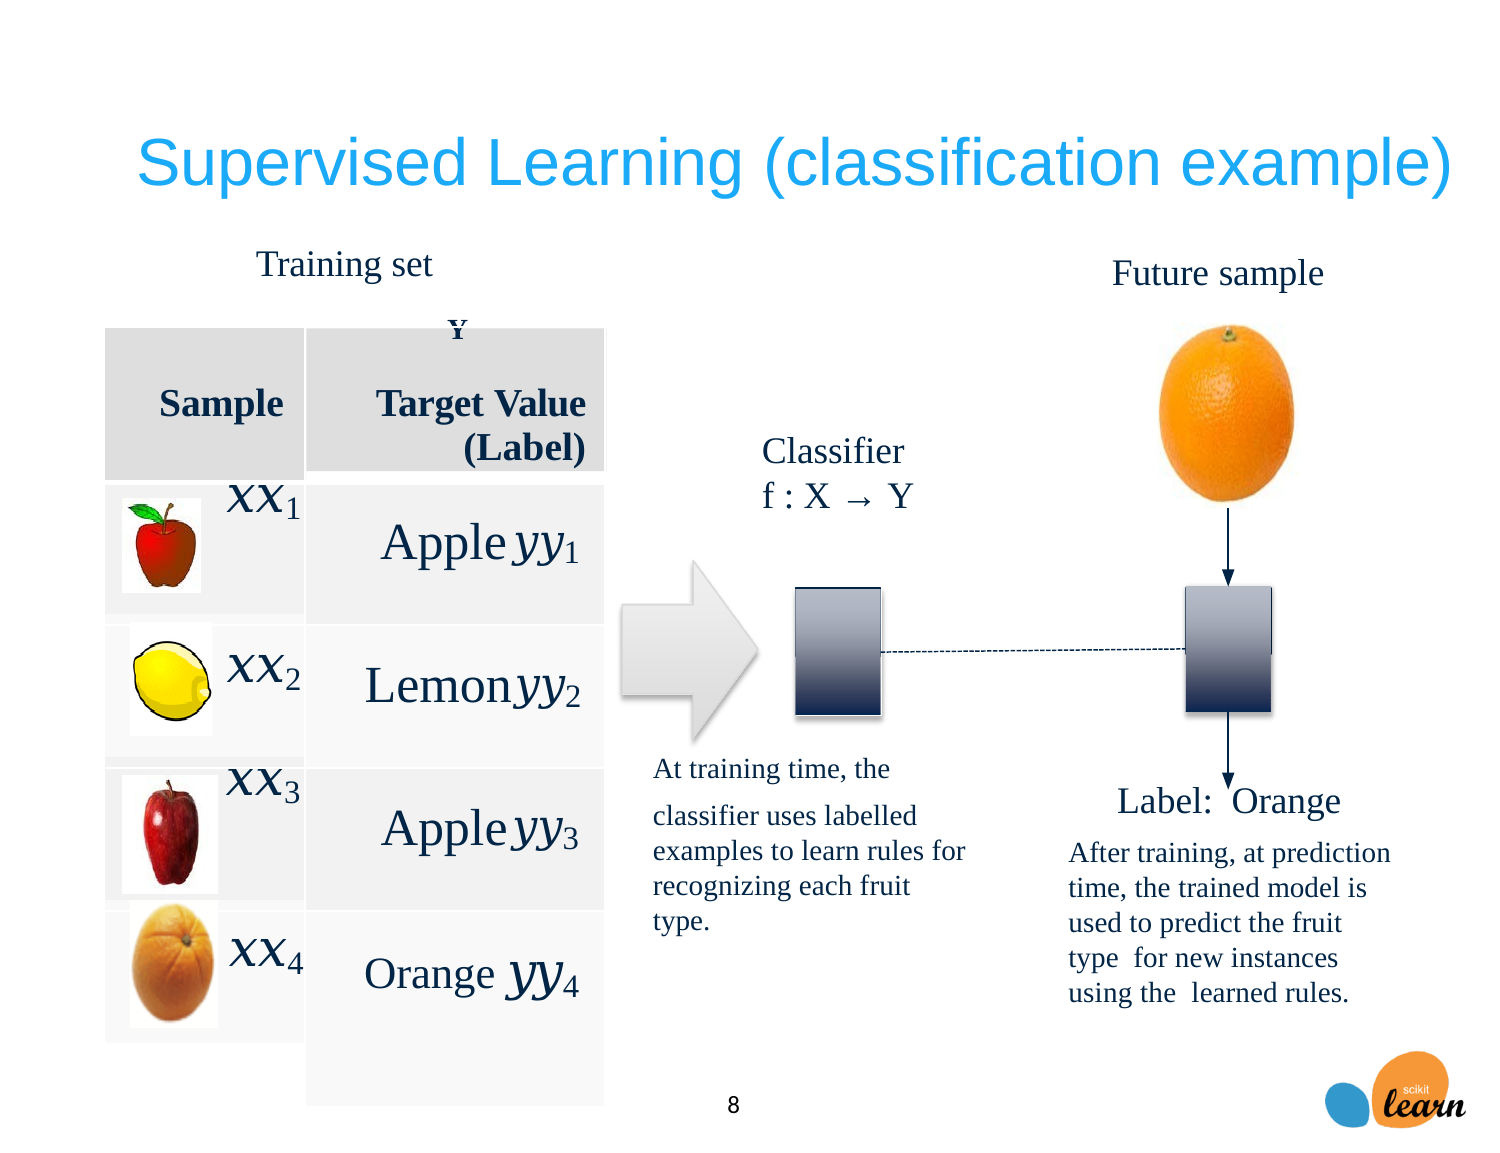

APPLIED MACHINE  LEARNING IN PYTHON

# Supervised Learning (classification example)
Training set
Y
Future sample

| Sample | Target Value (Label) |
| --- | --- |
| 𝑥𝑥1 | Apple 𝑦𝑦1 |
| 𝑥𝑥2 | Lemon 𝑦𝑦2 |
| 𝑥𝑥3 | Apple 𝑦𝑦3 |
| 𝑥𝑥4 | Orange 𝑦𝑦4 |

X
Classifier
f : X → Y

f
f

At training time, the

Label: Orange
After training, at prediction  time, the trained model is  used to predict the fruit type  for new instances using the  learned rules.

classifier uses labelled  examples to learn rules for  recognizing each fruit type.